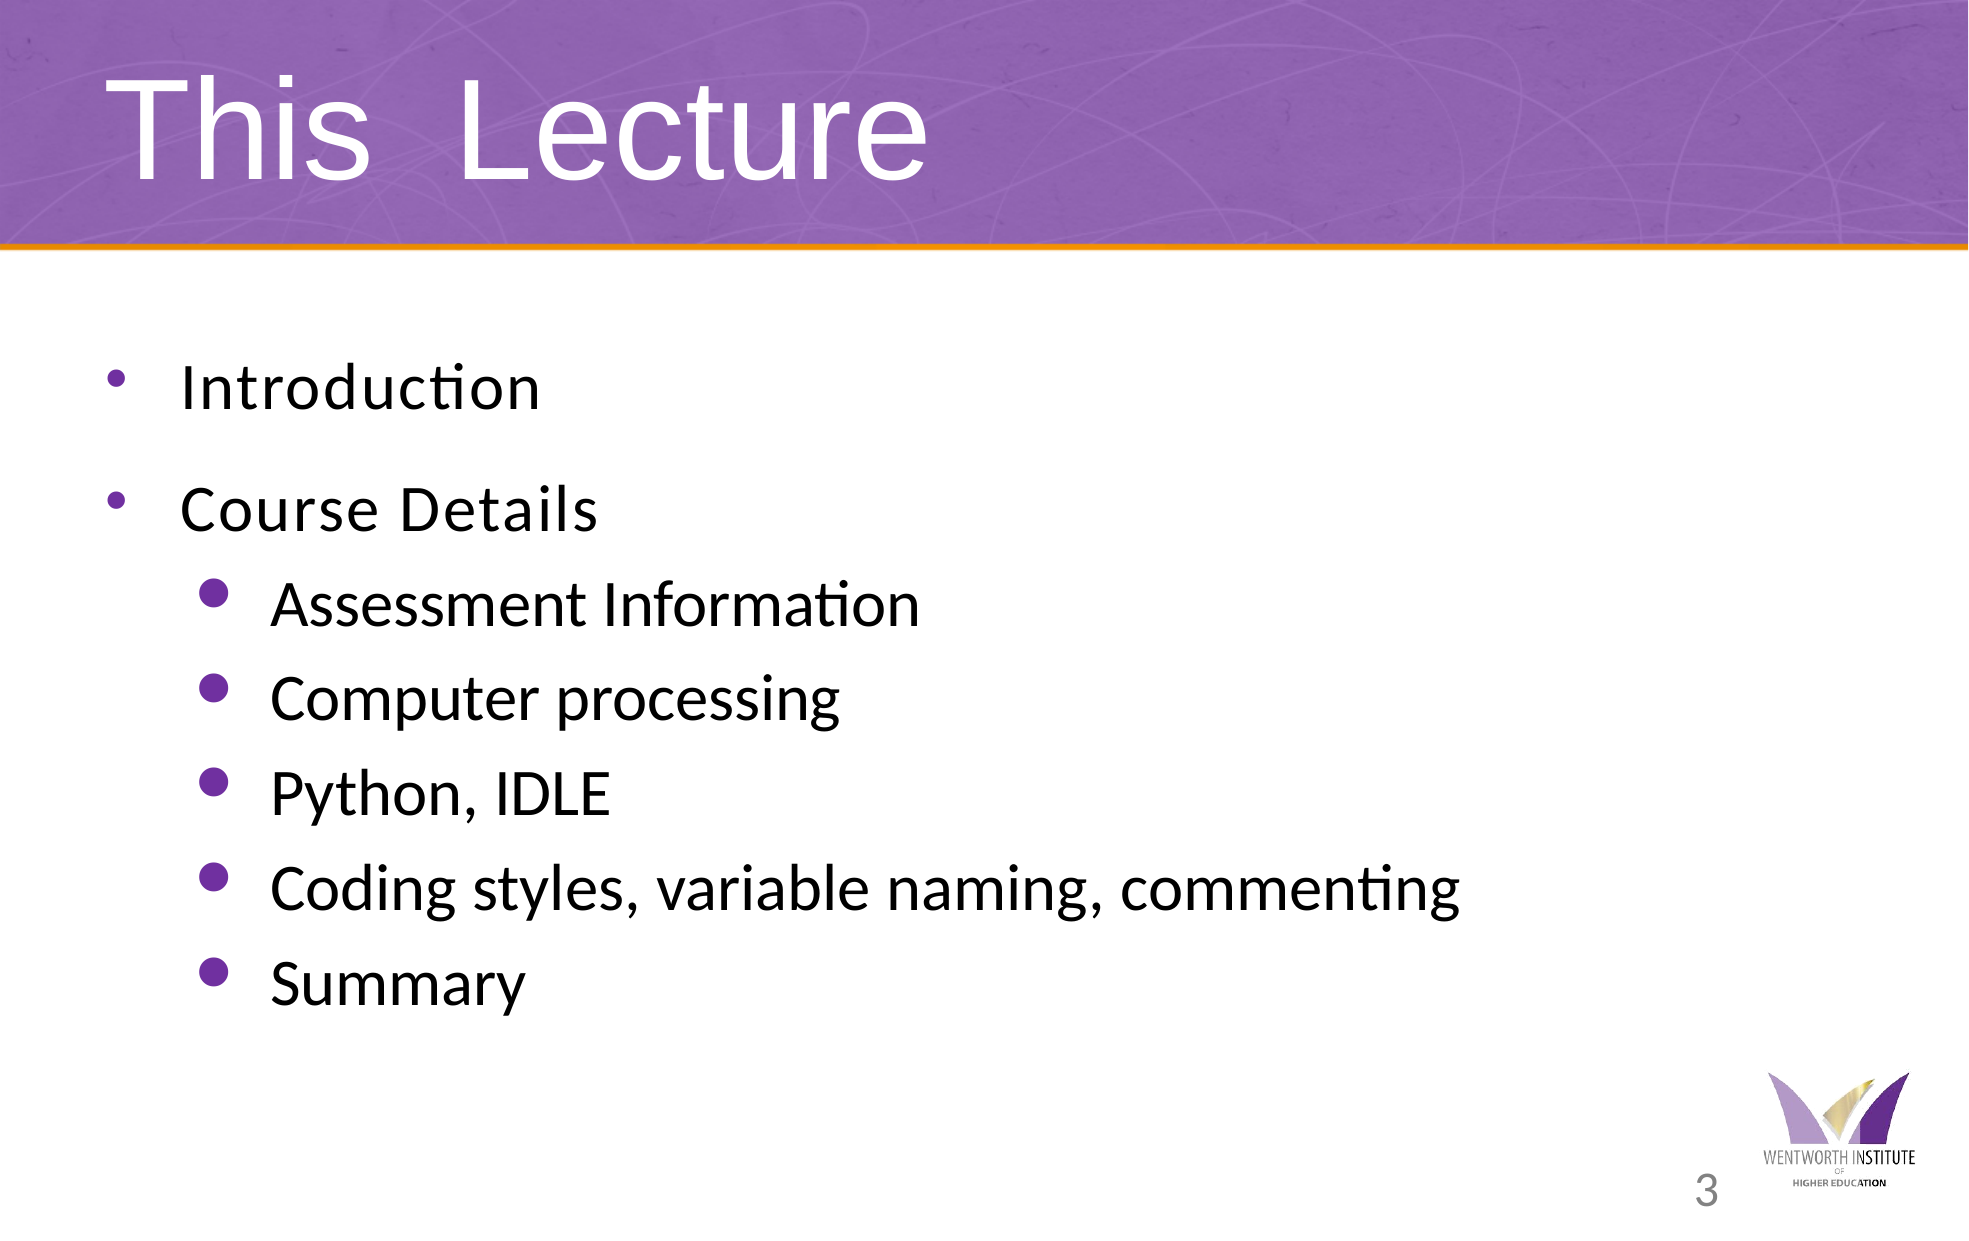

# This  Lecture
Introduction
Course Details
Assessment Information
Computer processing
Python, IDLE
Coding styles, variable naming, commenting
Summary

3